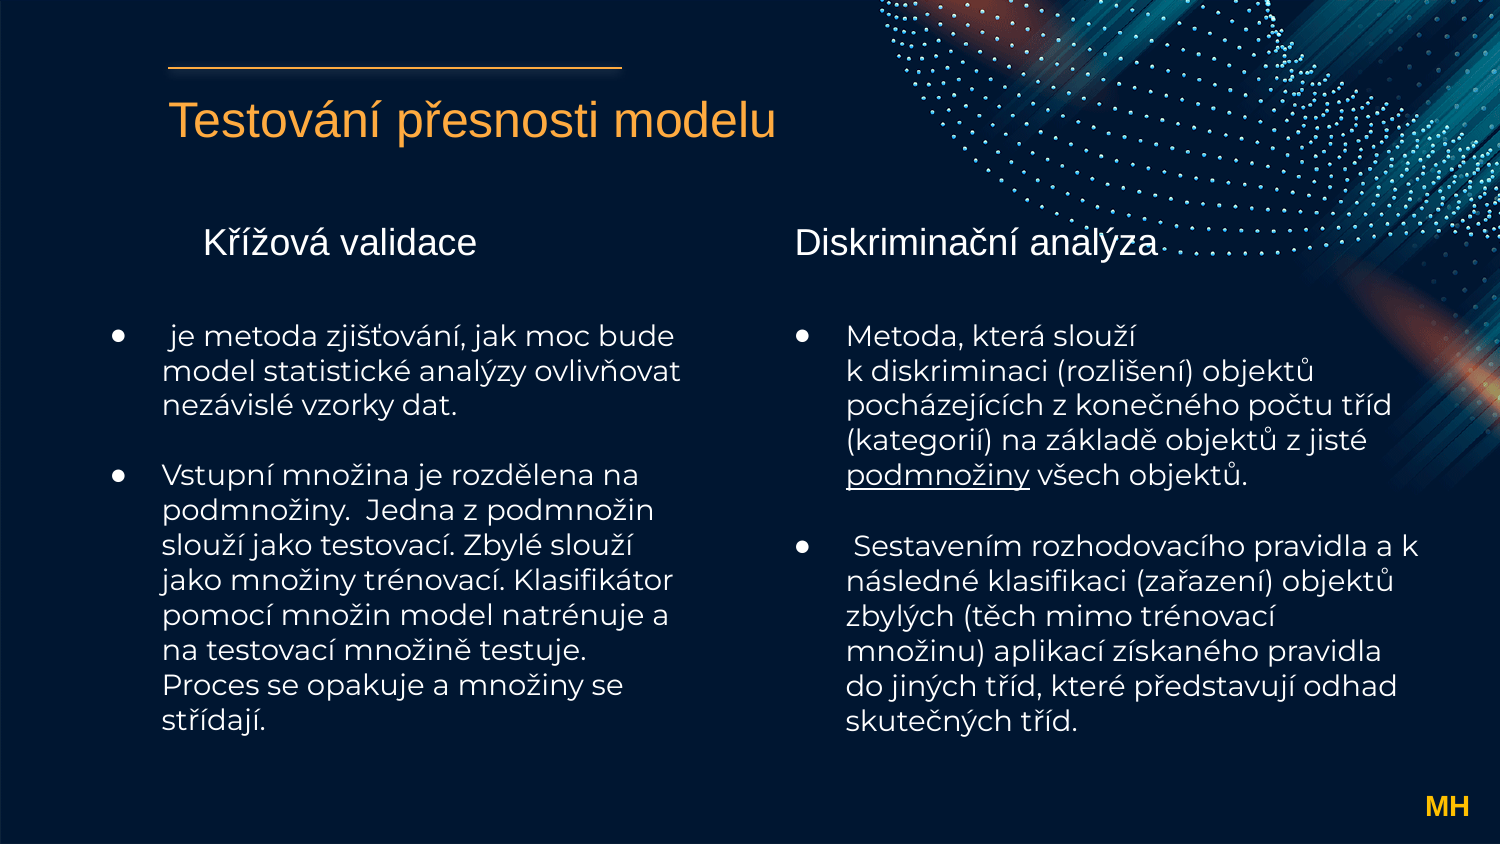

# Testování přesnosti modelu
Křížová validace
Diskriminační analýza
 je metoda zjišťování, jak moc bude model statistické analýzy ovlivňovat nezávislé vzorky dat.
Vstupní množina je rozdělena na podmnožiny.  Jedna z podmnožin slouží jako testovací. Zbylé slouží jako množiny trénovací. Klasifikátor pomocí množin model natrénuje a na testovací množině testuje. Proces se opakuje a množiny se střídají.
Metoda, která slouží k diskriminaci (rozlišení) objektů pocházejících z konečného počtu tříd (kategorií) na základě objektů z jisté podmnožiny všech objektů.

 Sestavením rozhodovacího pravidla a k následné klasifikaci (zařazení) objektů zbylých (těch mimo trénovací množinu) aplikací získaného pravidla do jiných tříd, které představují odhad skutečných tříd.
MH